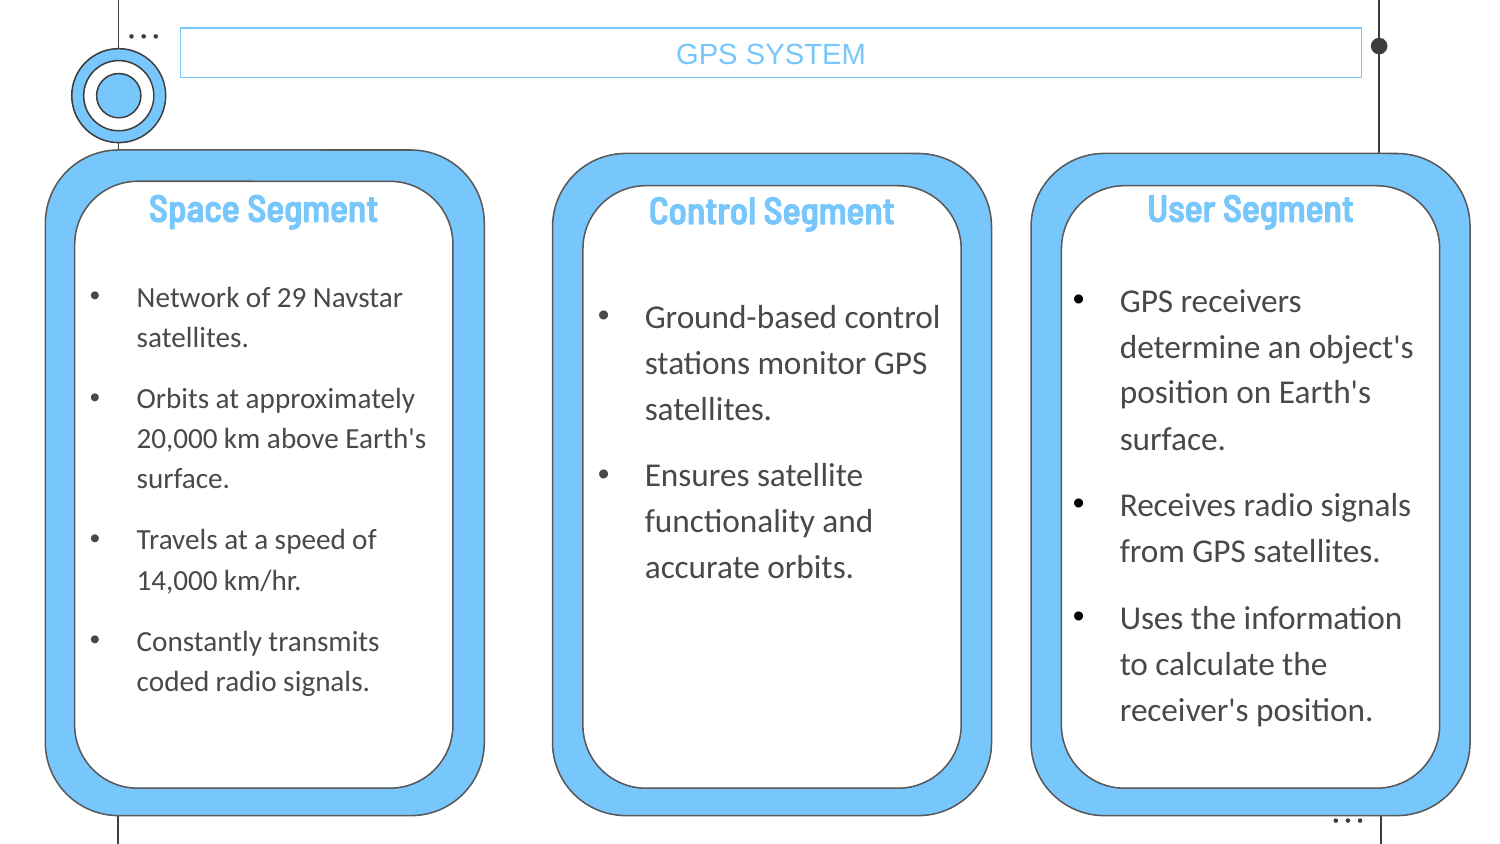

GPS SYSTEM

Space Segment
User Segment

Control Segment

Network of 29 Navstar satellites.
Orbits at approximately 20,000 km above Earth's surface.
Travels at a speed of 14,000 km/hr.
Constantly transmits coded radio signals.
GPS receivers determine an object's position on Earth's surface.
Receives radio signals from GPS satellites.
Uses the information to calculate the receiver's position.
Ground-based control stations monitor GPS satellites.
Ensures satellite functionality and accurate orbits.